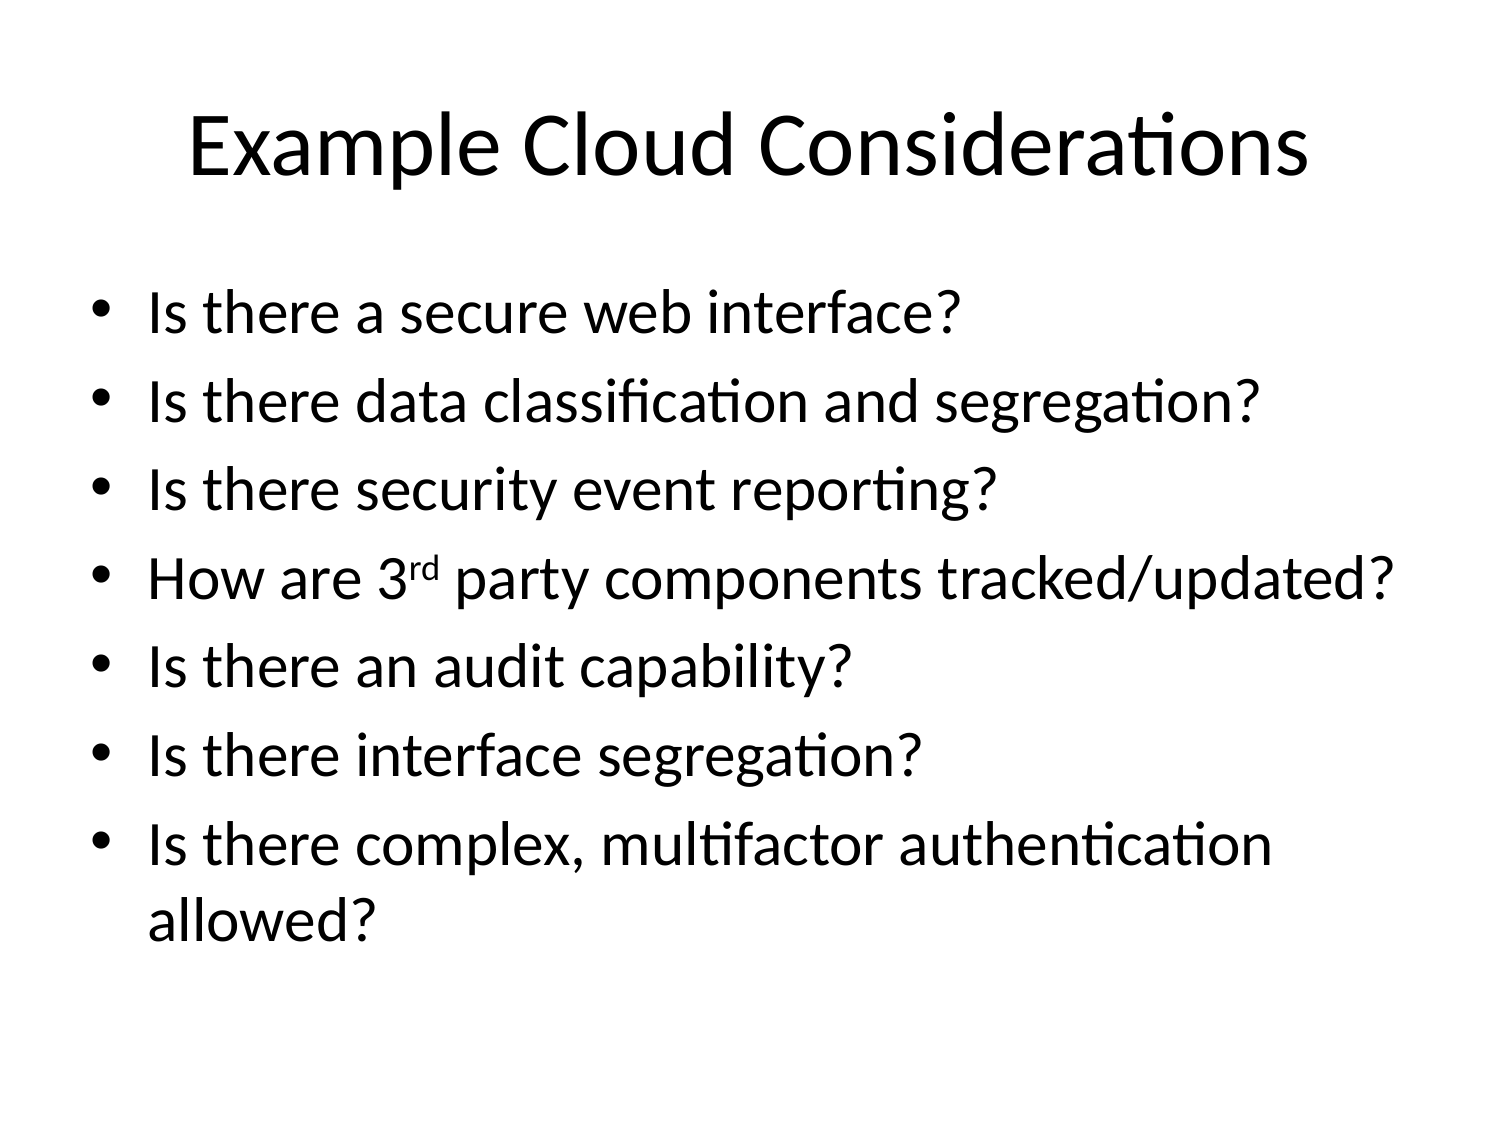

# Example Cloud Considerations
Is there a secure web interface?
Is there data classification and segregation?
Is there security event reporting?
How are 3rd party components tracked/updated?
Is there an audit capability?
Is there interface segregation?
Is there complex, multifactor authentication allowed?